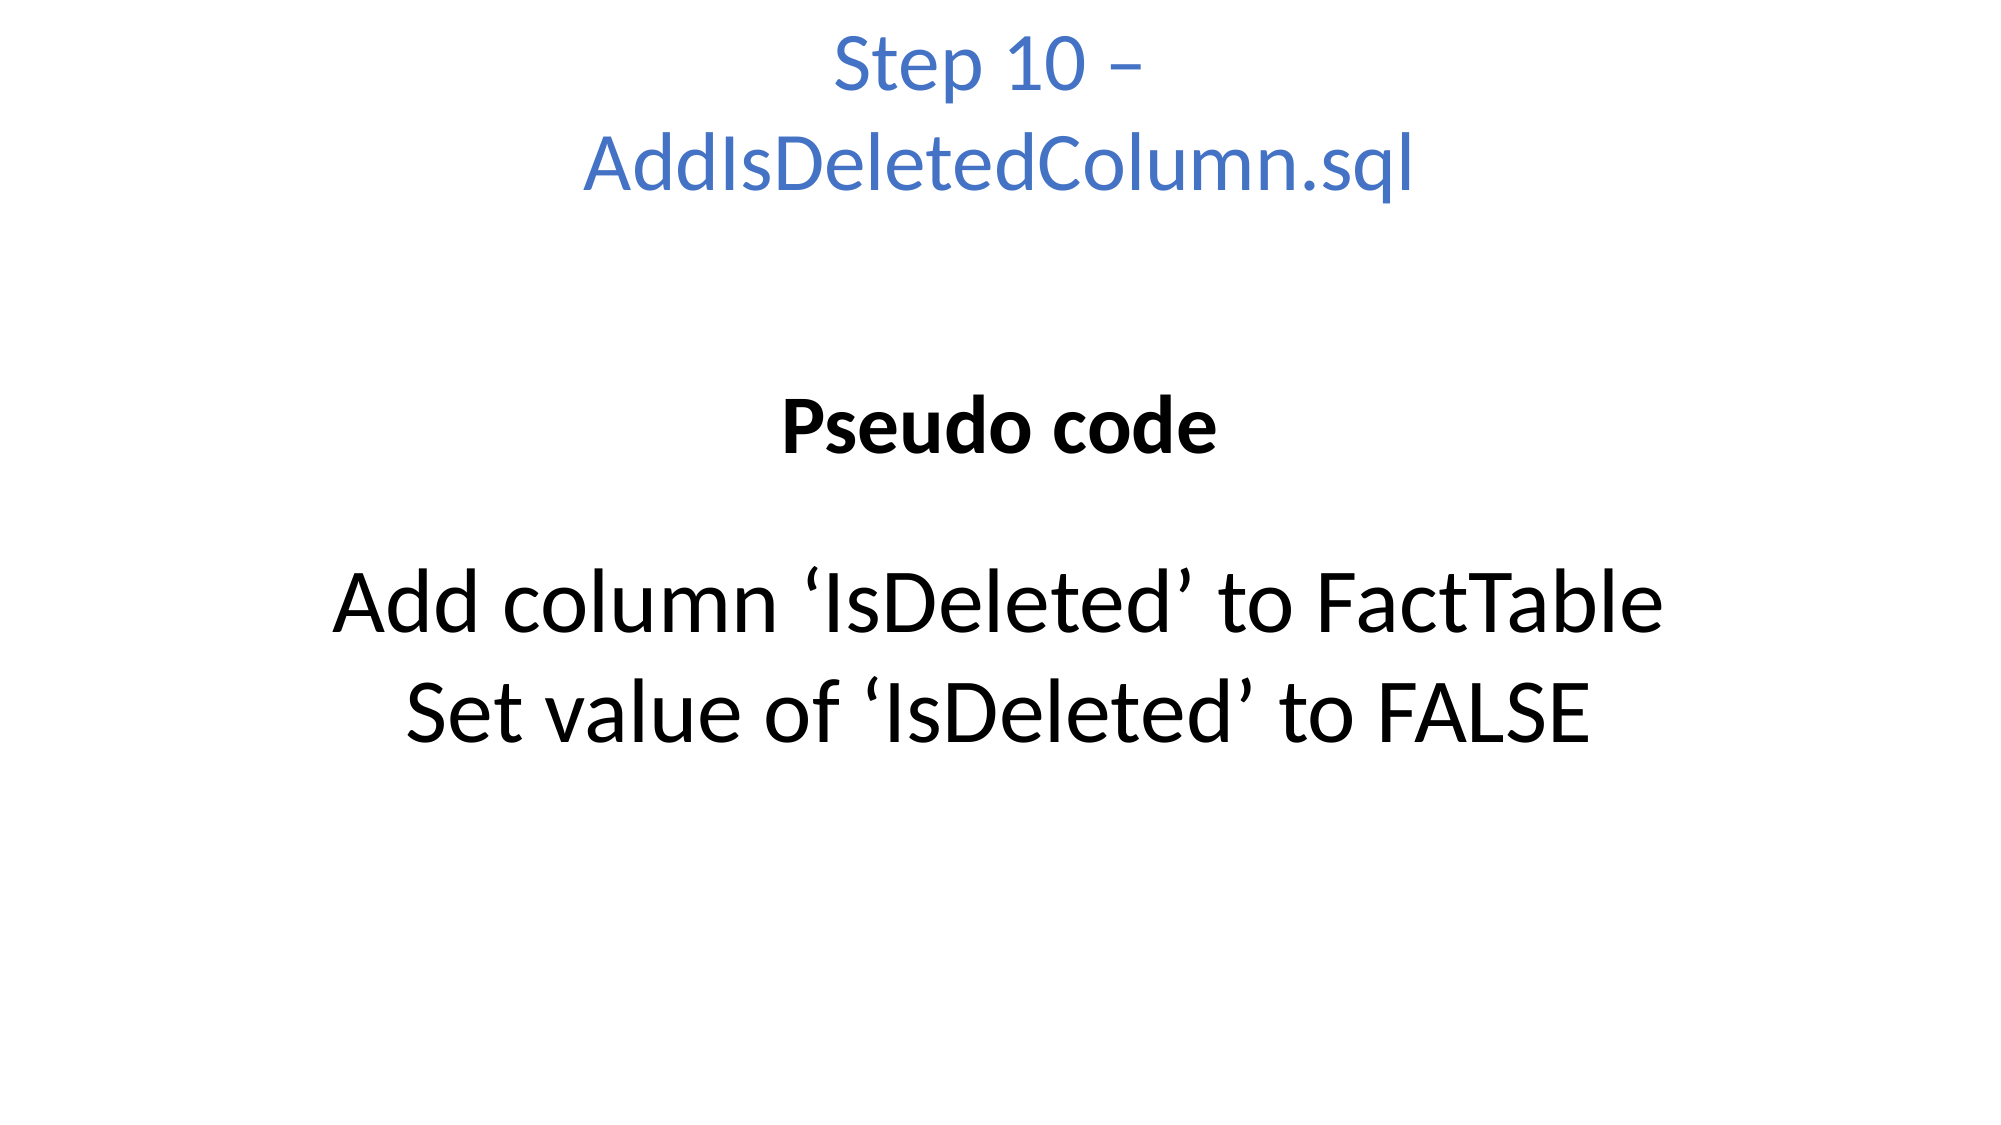

Step 10 –
AddIsDeletedColumn.sql
Pseudo code

Add column ‘IsDeleted’ to FactTable
Set value of ‘IsDeleted’ to FALSE